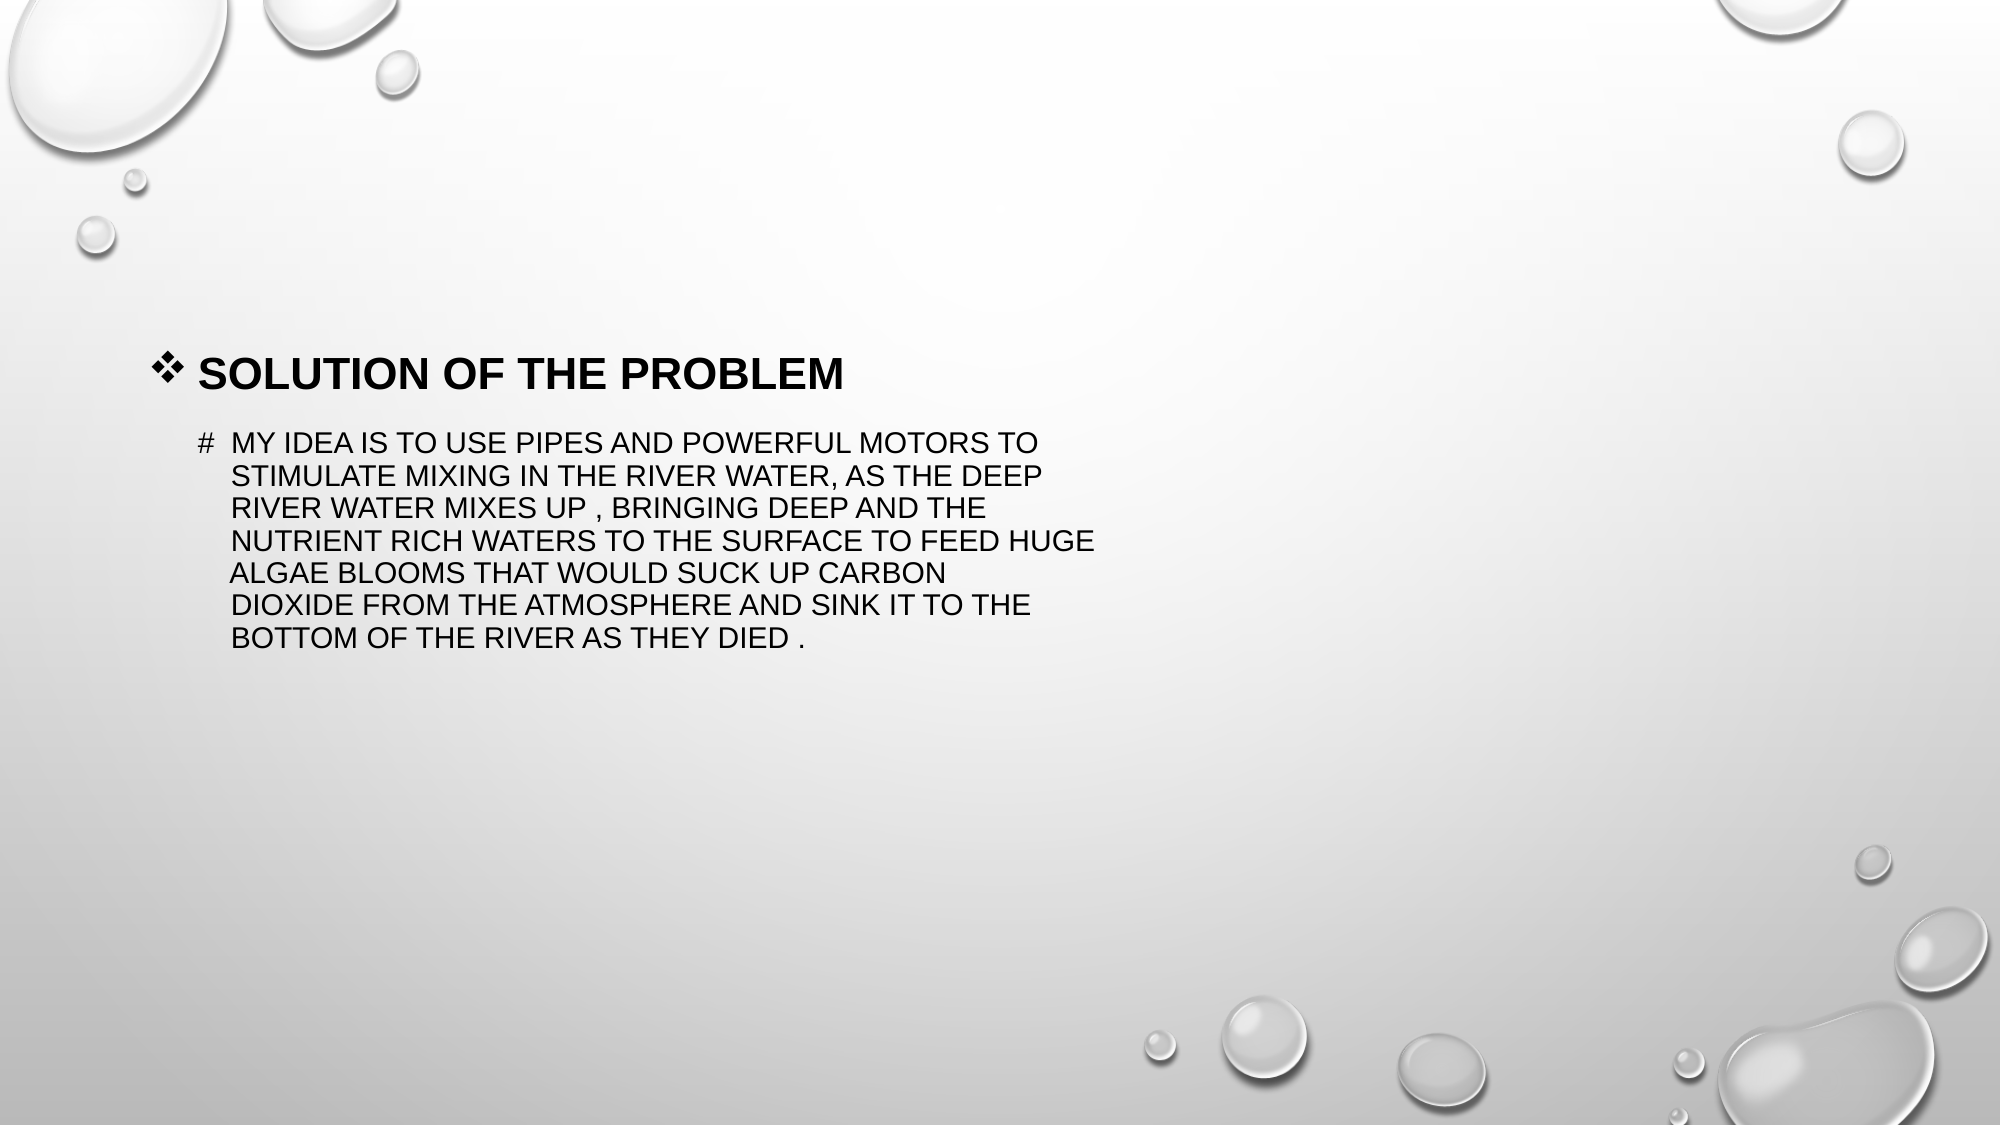

# SOLUTION OF THE PROBLEM #  MY IDEA IS TO USE PIPES AND POWERFUL MOTORS TO STIMULATE MIXING IN THE RIVER WATER, AS THE DEEP RIVER WATER MIXES UP , BRINGING DEEP AND THE NUTRIENT RICH WATERS TO THE SURFACE TO FEED HUGE ALGAE BLOOMS THAT WOULD SUCK UP CARBON DIOXIDE FROM THE ATMOSPHERE AND SINK IT TO THE BOTTOM OF THE RIVER AS THEY DIED .